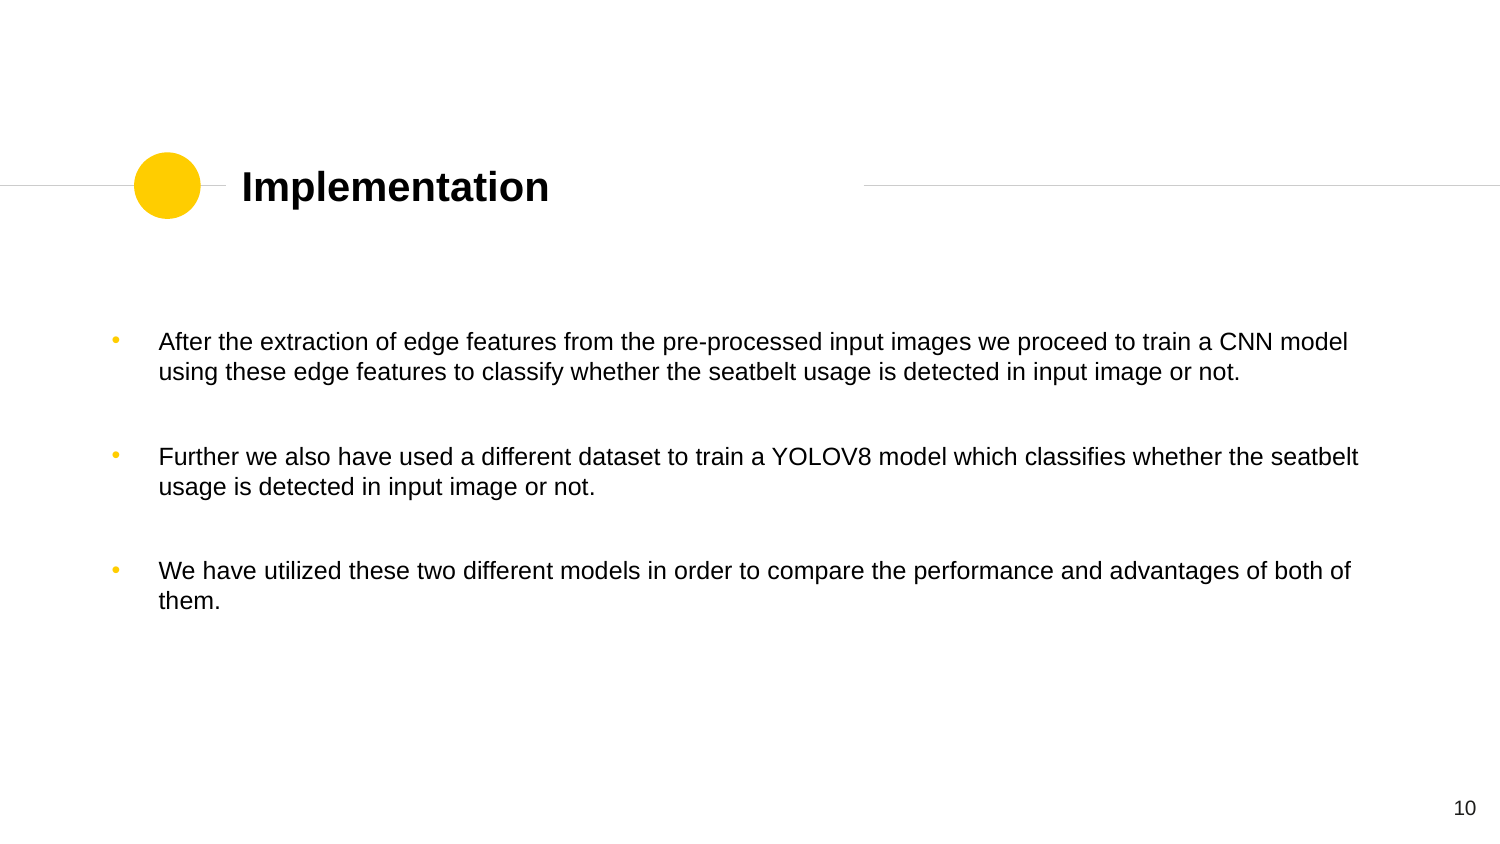

# Implementation
After the extraction of edge features from the pre-processed input images we proceed to train a CNN model using these edge features to classify whether the seatbelt usage is detected in input image or not.

Further we also have used a different dataset to train a YOLOV8 model which classifies whether the seatbelt usage is detected in input image or not.

We have utilized these two different models in order to compare the performance and advantages of both of them.
10